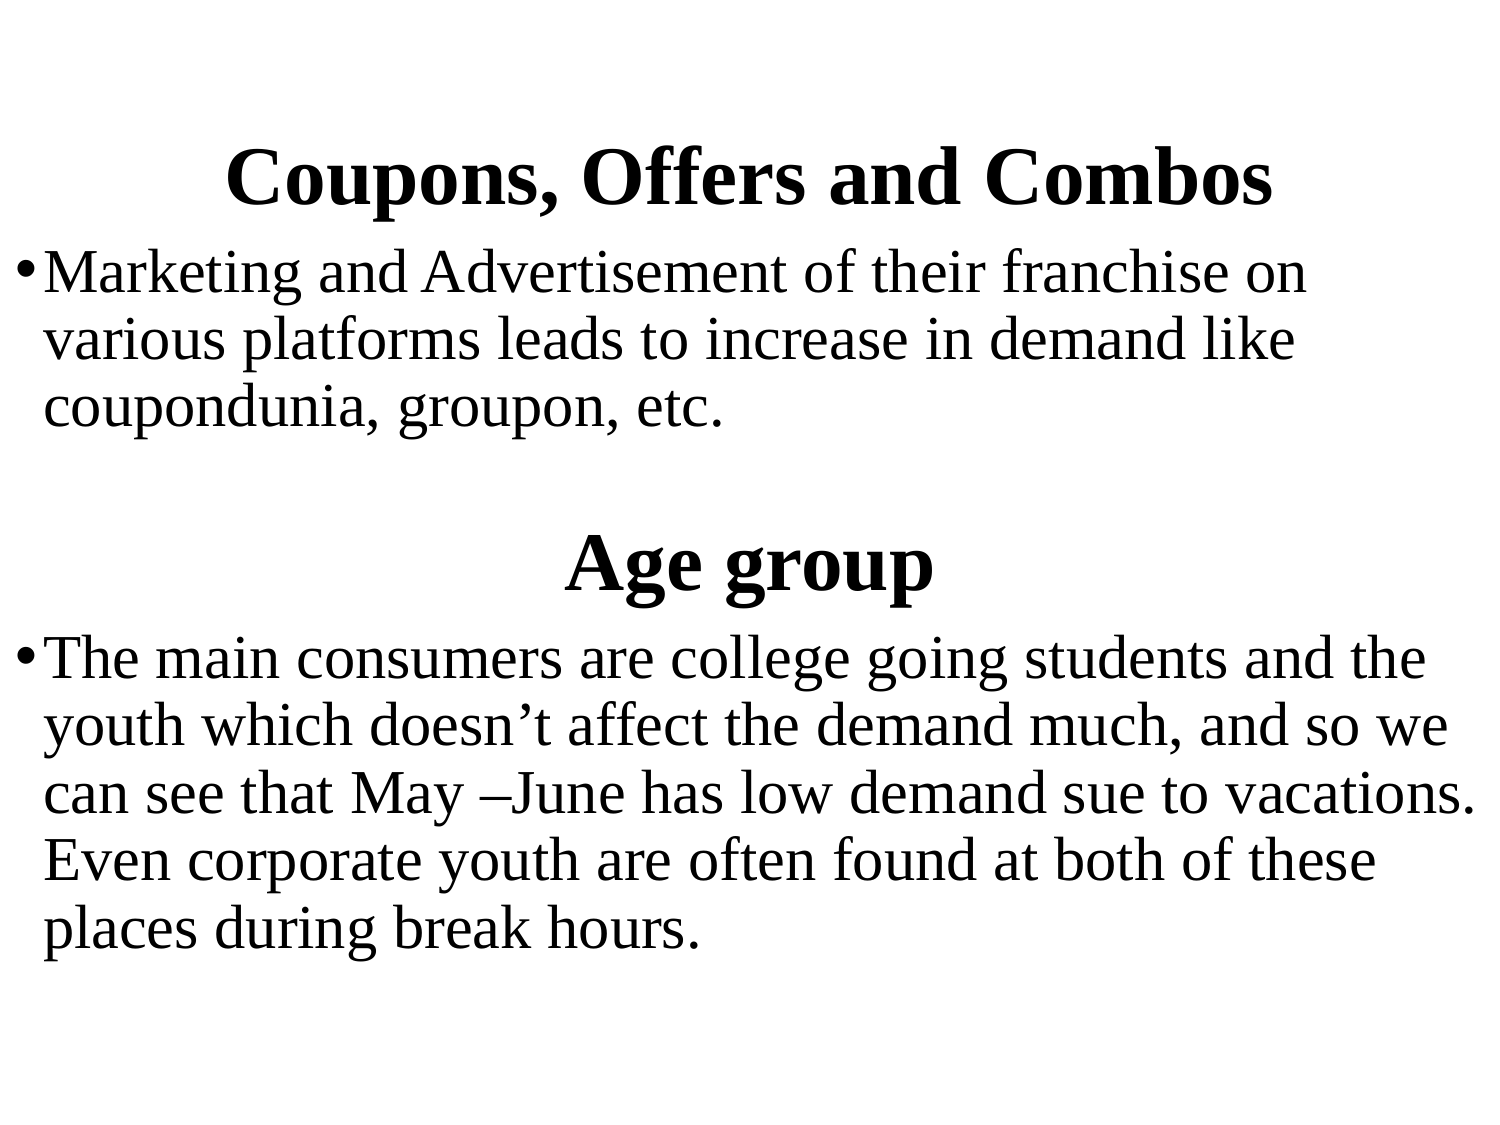

Coupons, Offers and Combos
Marketing and Advertisement of their franchise on various platforms leads to increase in demand like coupondunia, groupon, etc.

Age group
The main consumers are college going students and the youth which doesn’t affect the demand much, and so we can see that May –June has low demand sue to vacations. Even corporate youth are often found at both of these places during break hours.